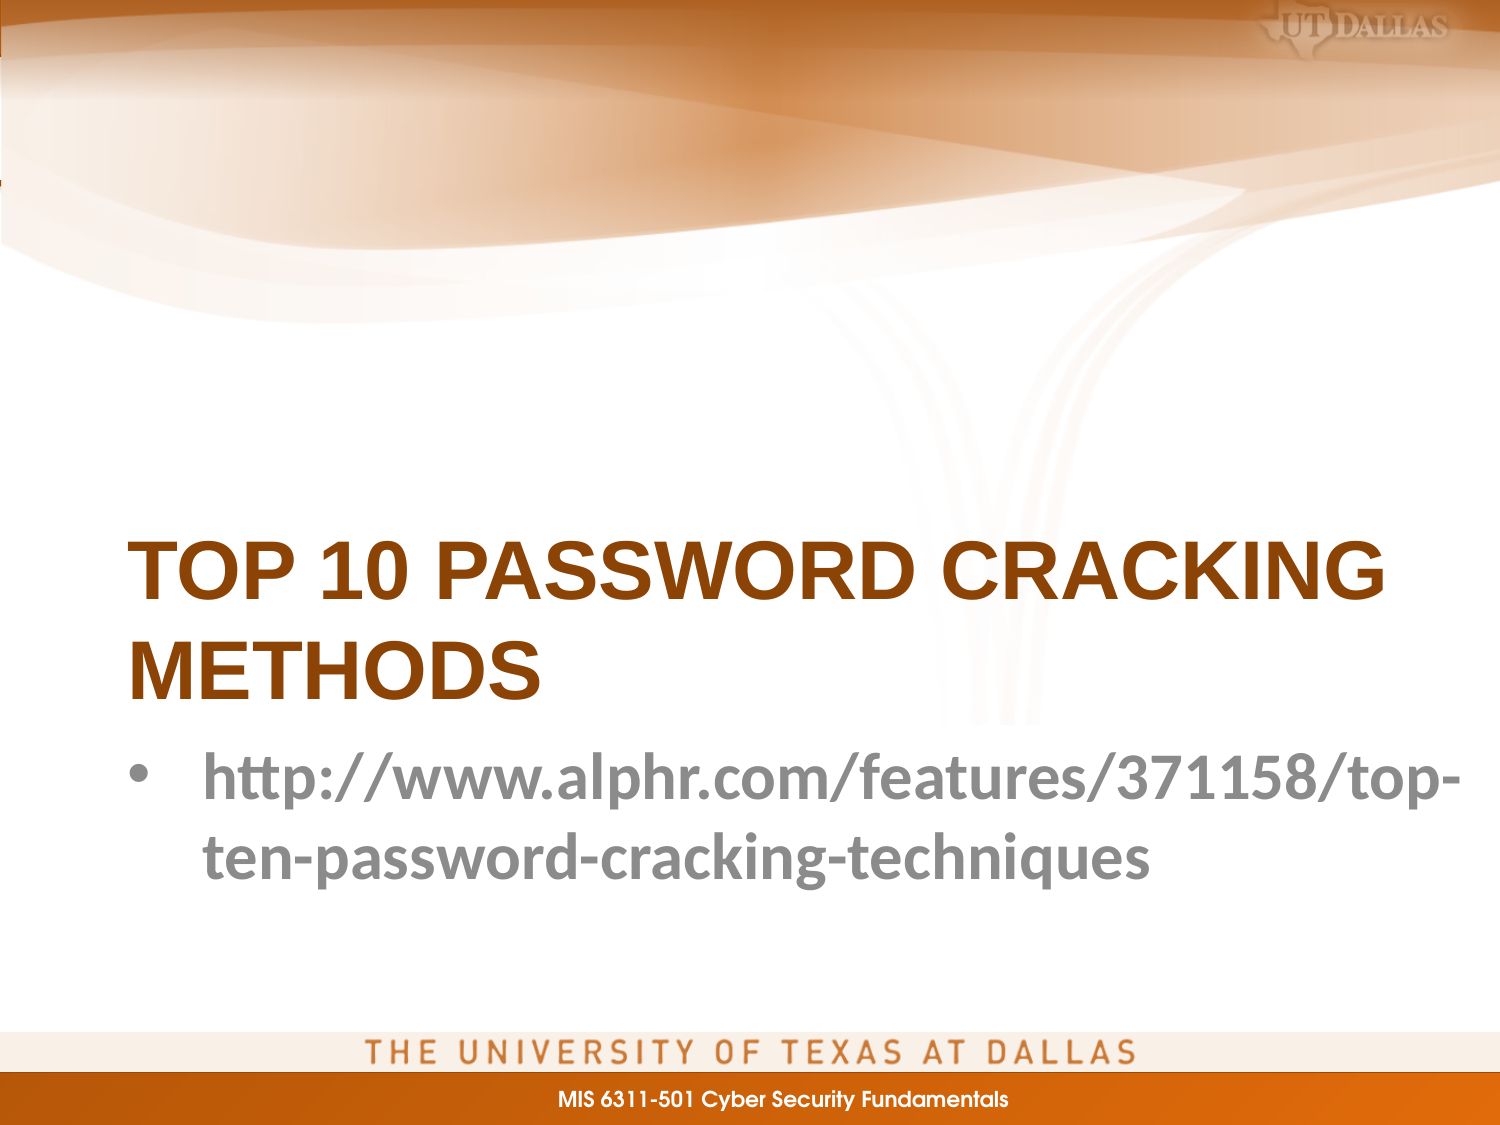

# Top 10 Password Cracking Methods
http://www.alphr.com/features/371158/top-ten-password-cracking-techniques